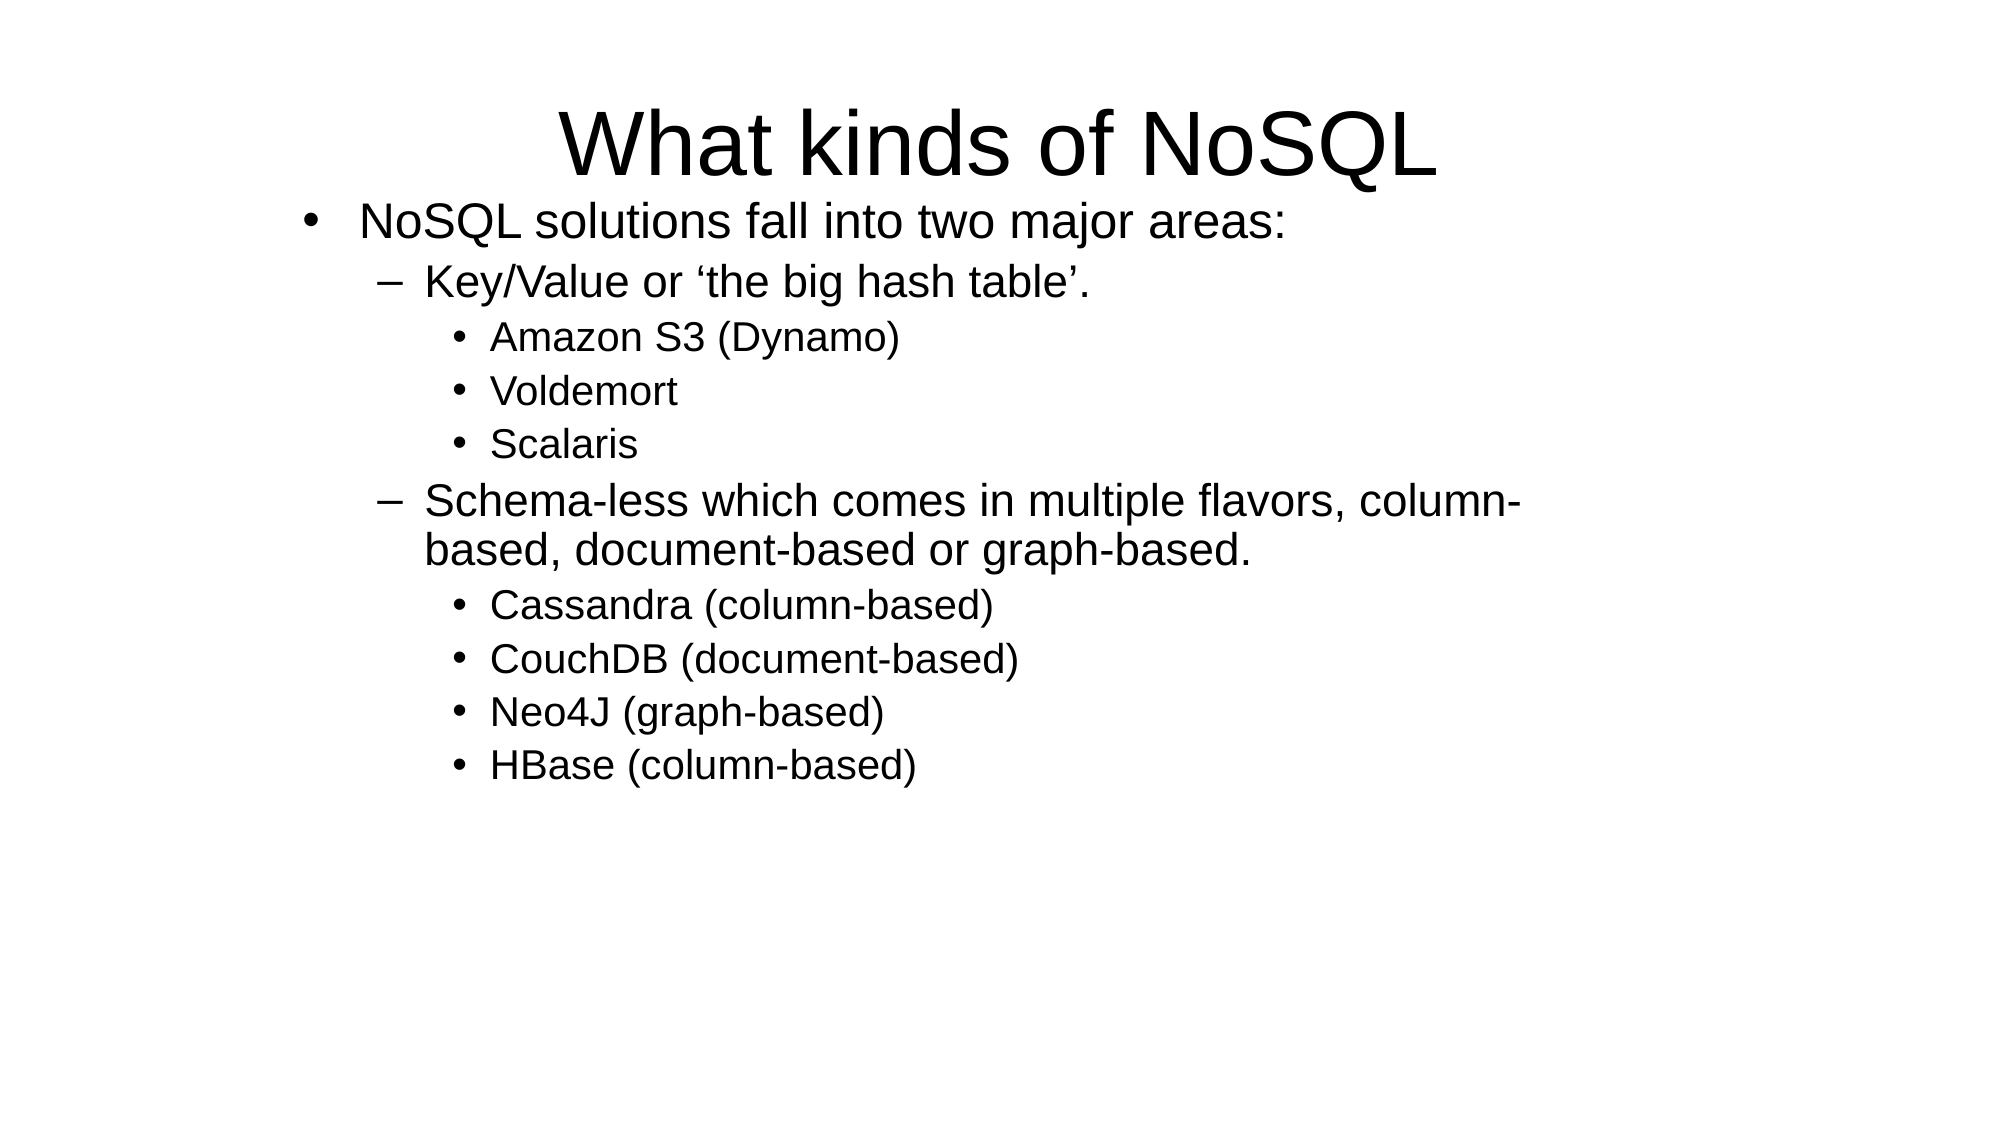

# What kinds of NoSQL
NoSQL solutions fall into two major areas:
Key/Value or ‘the big hash table’.
Amazon S3 (Dynamo)
Voldemort
Scalaris
Schema-less which comes in multiple flavors, column-based, document-based or graph-based.
Cassandra (column-based)
CouchDB (document-based)
Neo4J (graph-based)
HBase (column-based)